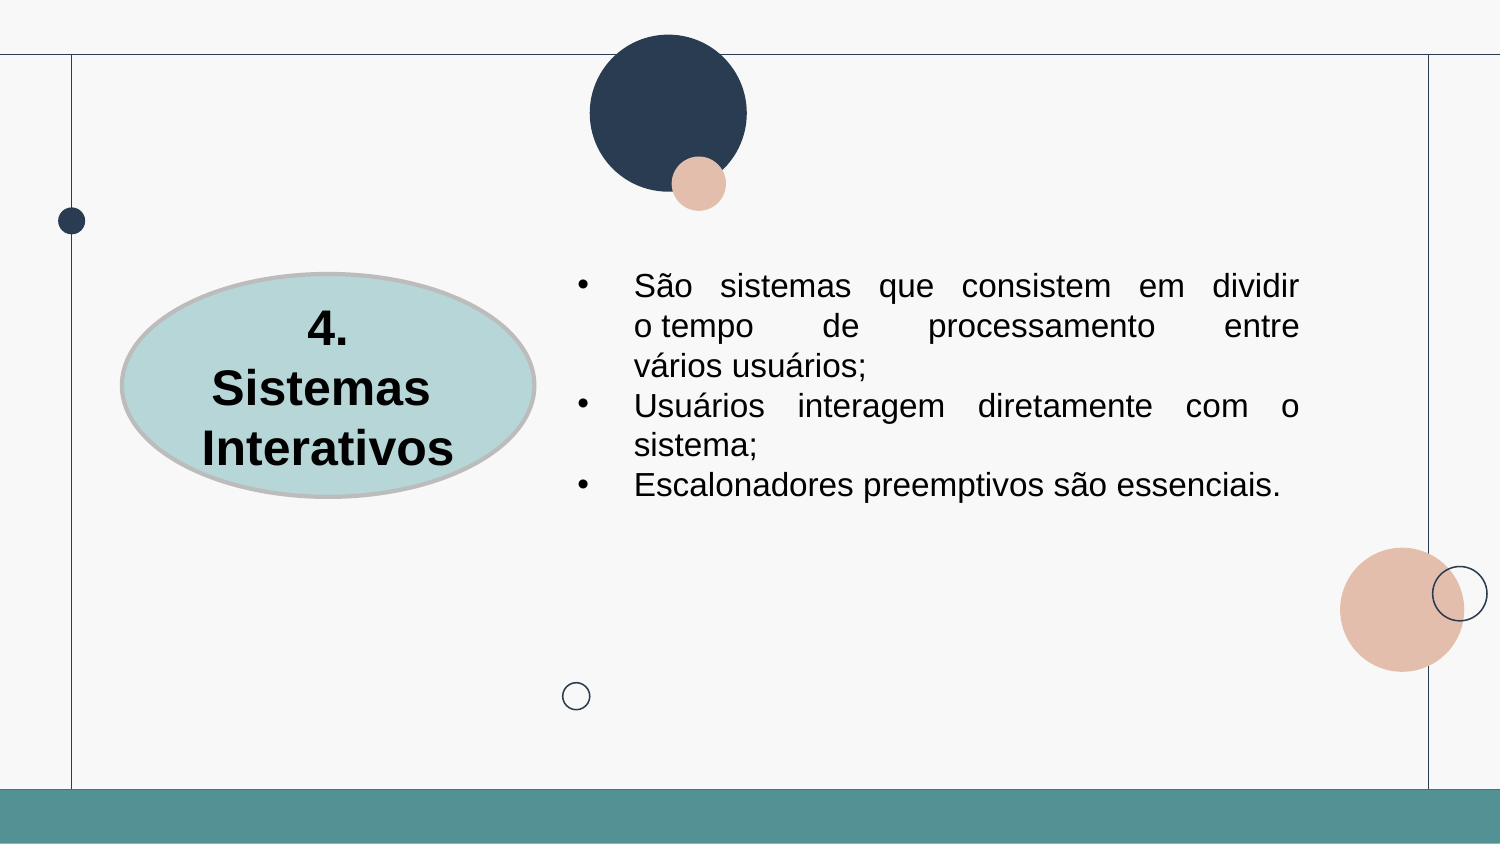

São sistemas que consistem em dividir o tempo de processamento entre vários usuários;
Usuários interagem diretamente com o sistema;
Escalonadores preemptivos são essenciais.
4. Sistemas
Interativos